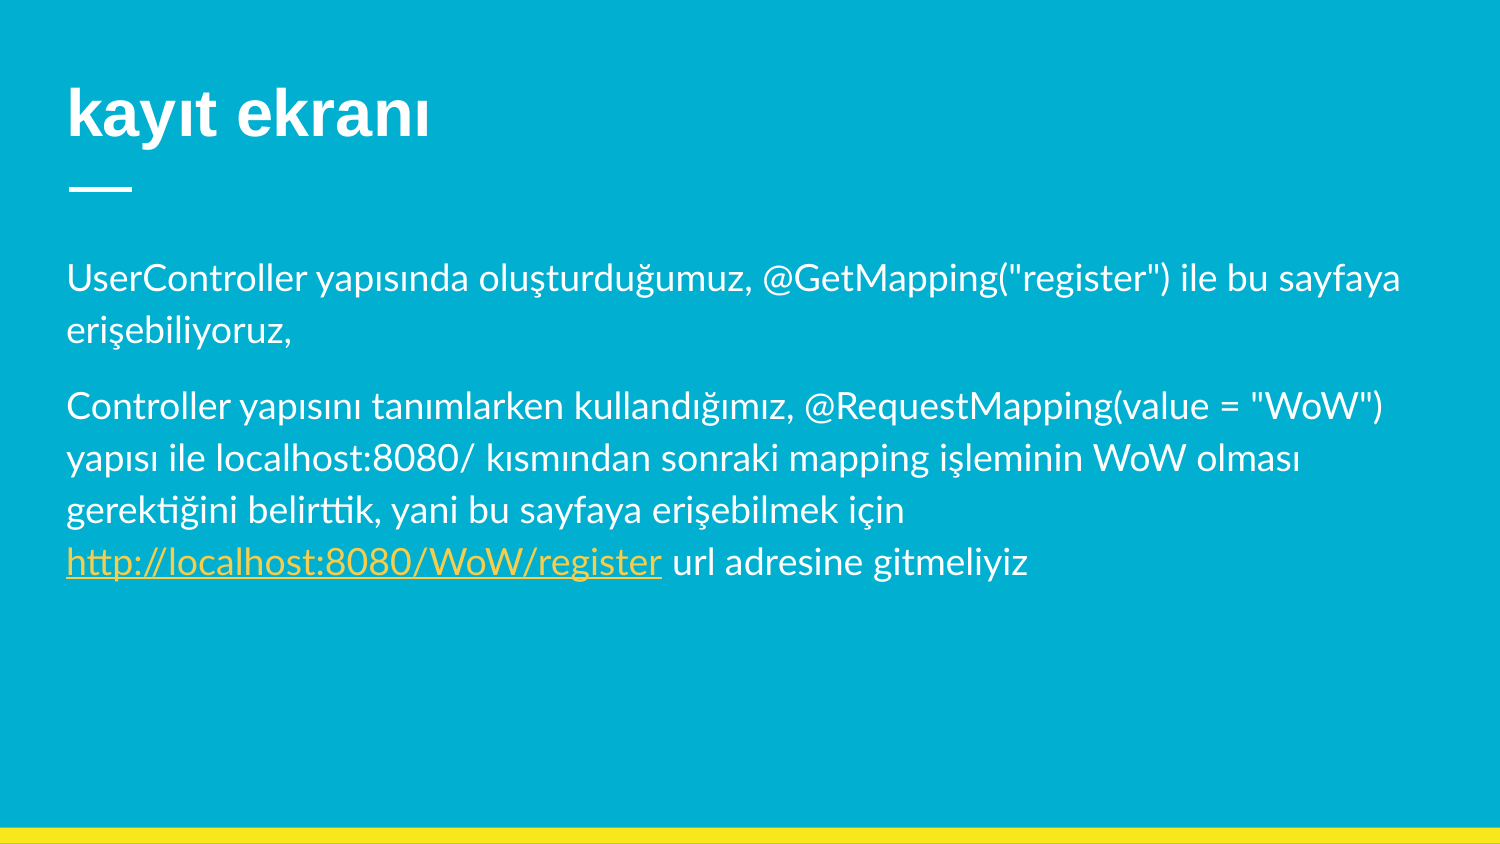

# kayıt ekranı
UserController yapısında oluşturduğumuz, @GetMapping("register") ile bu sayfaya erişebiliyoruz,
Controller yapısını tanımlarken kullandığımız, @RequestMapping(value = "WoW") yapısı ile localhost:8080/ kısmından sonraki mapping işleminin WoW olması gerektiğini belirttik, yani bu sayfaya erişebilmek için http://localhost:8080/WoW/register url adresine gitmeliyiz